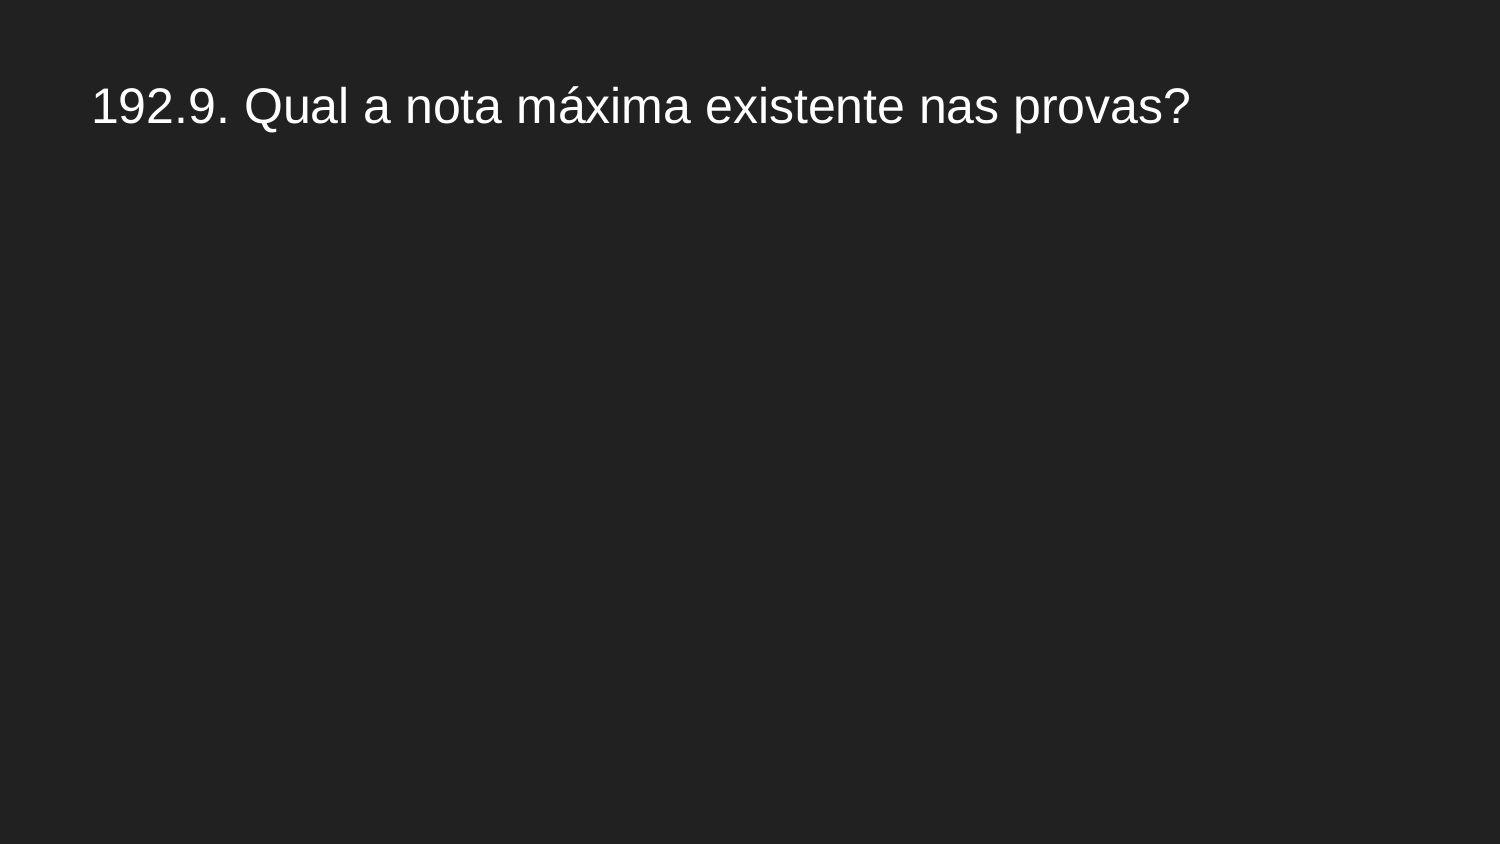

# 192.9. Qual a nota máxima existente nas provas?